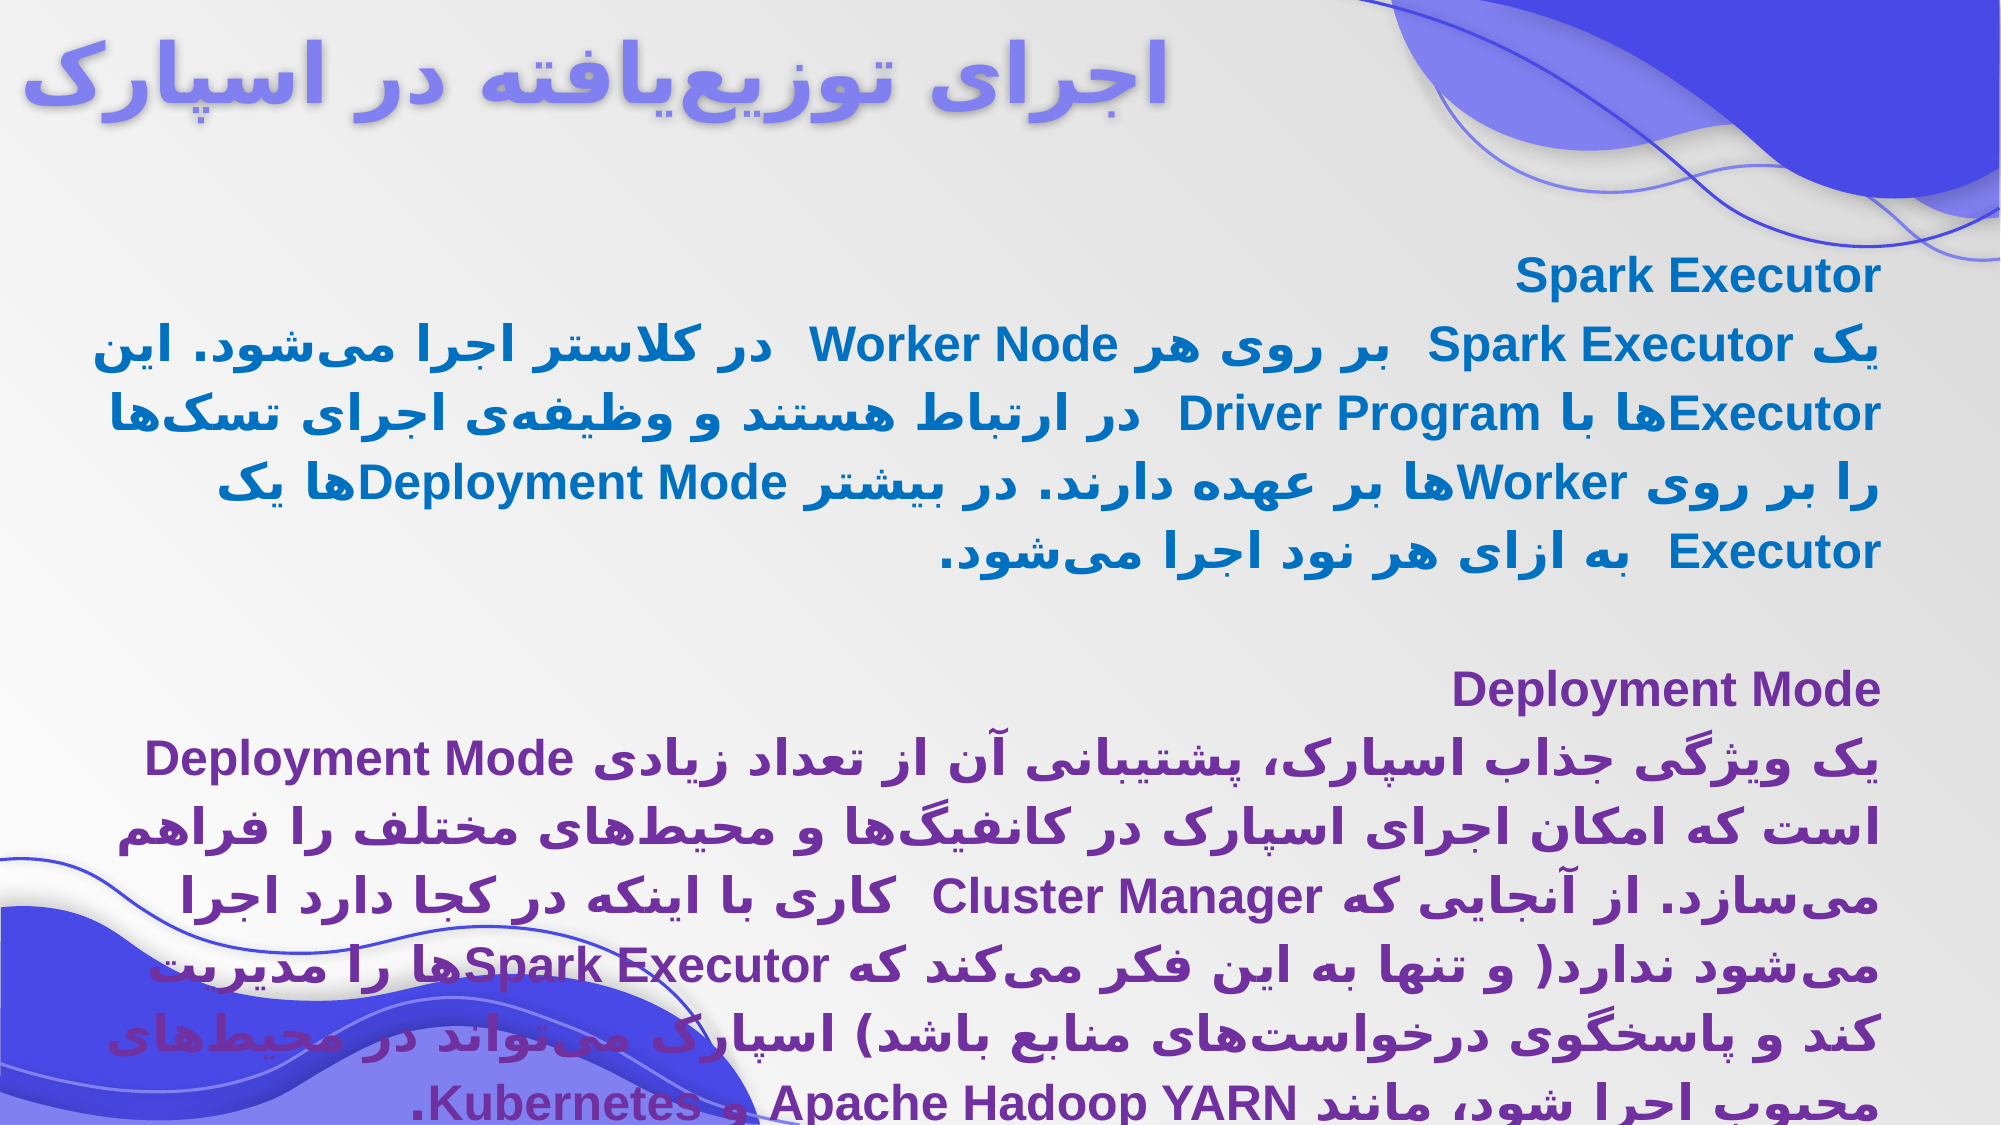

اجرای توزیع‌یافته در اسپارک

Spark Executor
یک Spark Executor  بر روی هر Worker Node  در کلاستر اجرا می‌شود. این Executorها با Driver Program  در ارتباط هستند و وظیفه‌ی اجرای تسک‌ها را بر روی Workerها بر عهده دارند. در بیشتر Deployment Modeها یک Executor  به ازای هر نود اجرا می‌شود.

Deployment Mode
یک ویژگی جذاب اسپارک، پشتیبانی آن از تعداد زیادی Deployment Mode  است که امکان اجرای اسپارک در کانفیگ‌ها و محیط‌های مختلف را فراهم می‌سازد. از آنجایی که Cluster Manager  کاری با اینکه در کجا دارد اجرا می‌شود ندارد( و تنها به این فکر می‌کند که Spark Executorها را مدیریت کند و پاسخگوی درخواست‌های منابع باشد) اسپارک می‌تواند در محیط‌های محبوب اجرا شود، مانند Apache Hadoop YARN و Kubernetes.